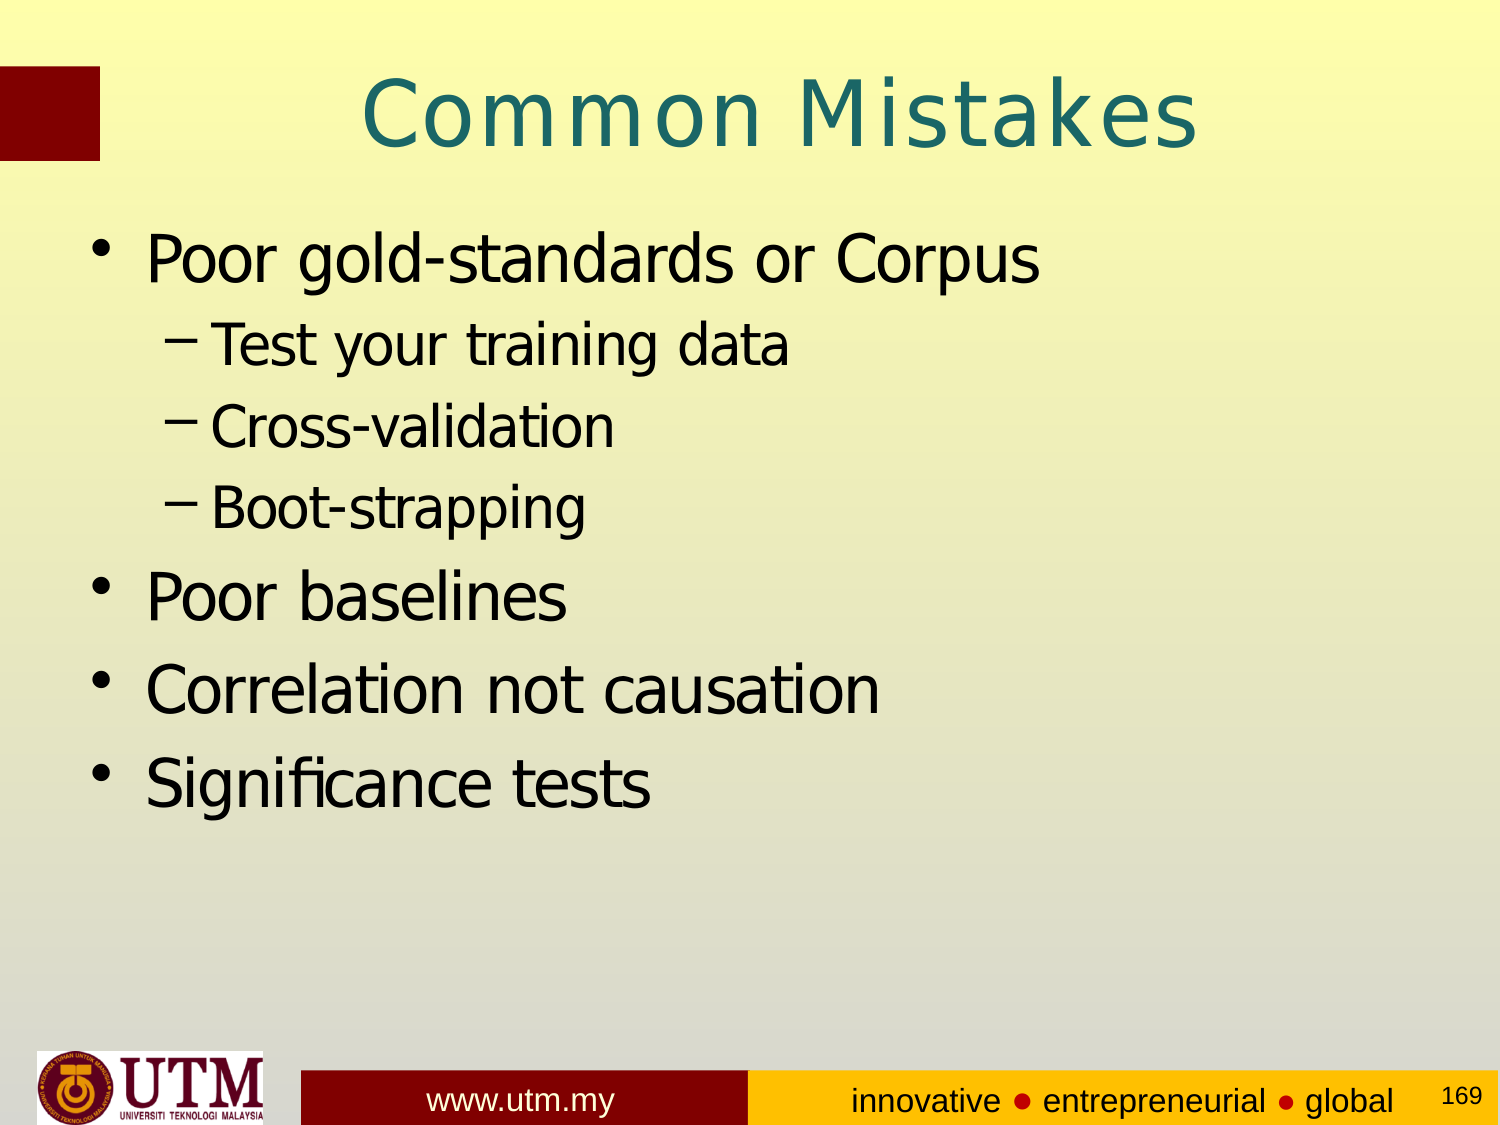

# Common Mistakes
Poor gold-standards or Corpus
Test your training data
Cross-validation
Boot-strapping
Poor baselines
Correlation not causation
Significance tests